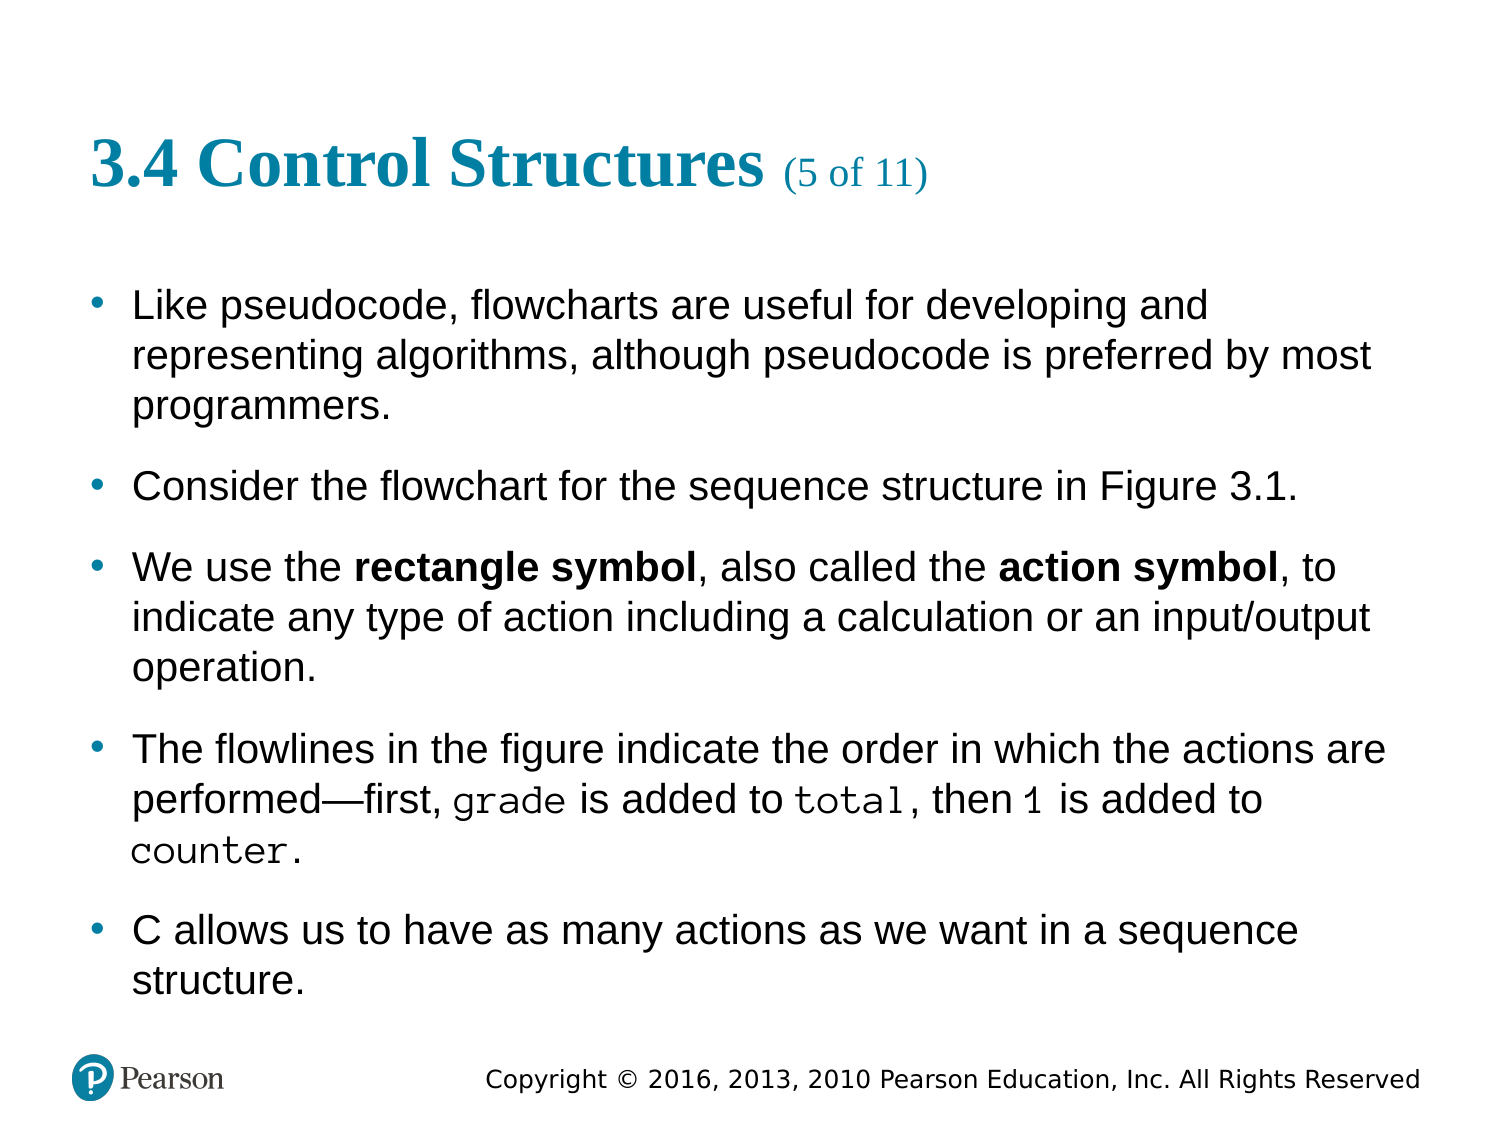

# 3.4 Control Structures (5 of 11)
Like pseudocode, flowcharts are useful for developing and representing algorithms, although pseudocode is preferred by most programmers.
Consider the flowchart for the sequence structure in Figure 3.1.
We use the rectangle symbol, also called the action symbol, to indicate any type of action including a calculation or an input/output operation.
The flowlines in the figure indicate the order in which the actions are performed—first, grade is added to total, then 1 is added to counter.
C allows us to have as many actions as we want in a sequence structure.